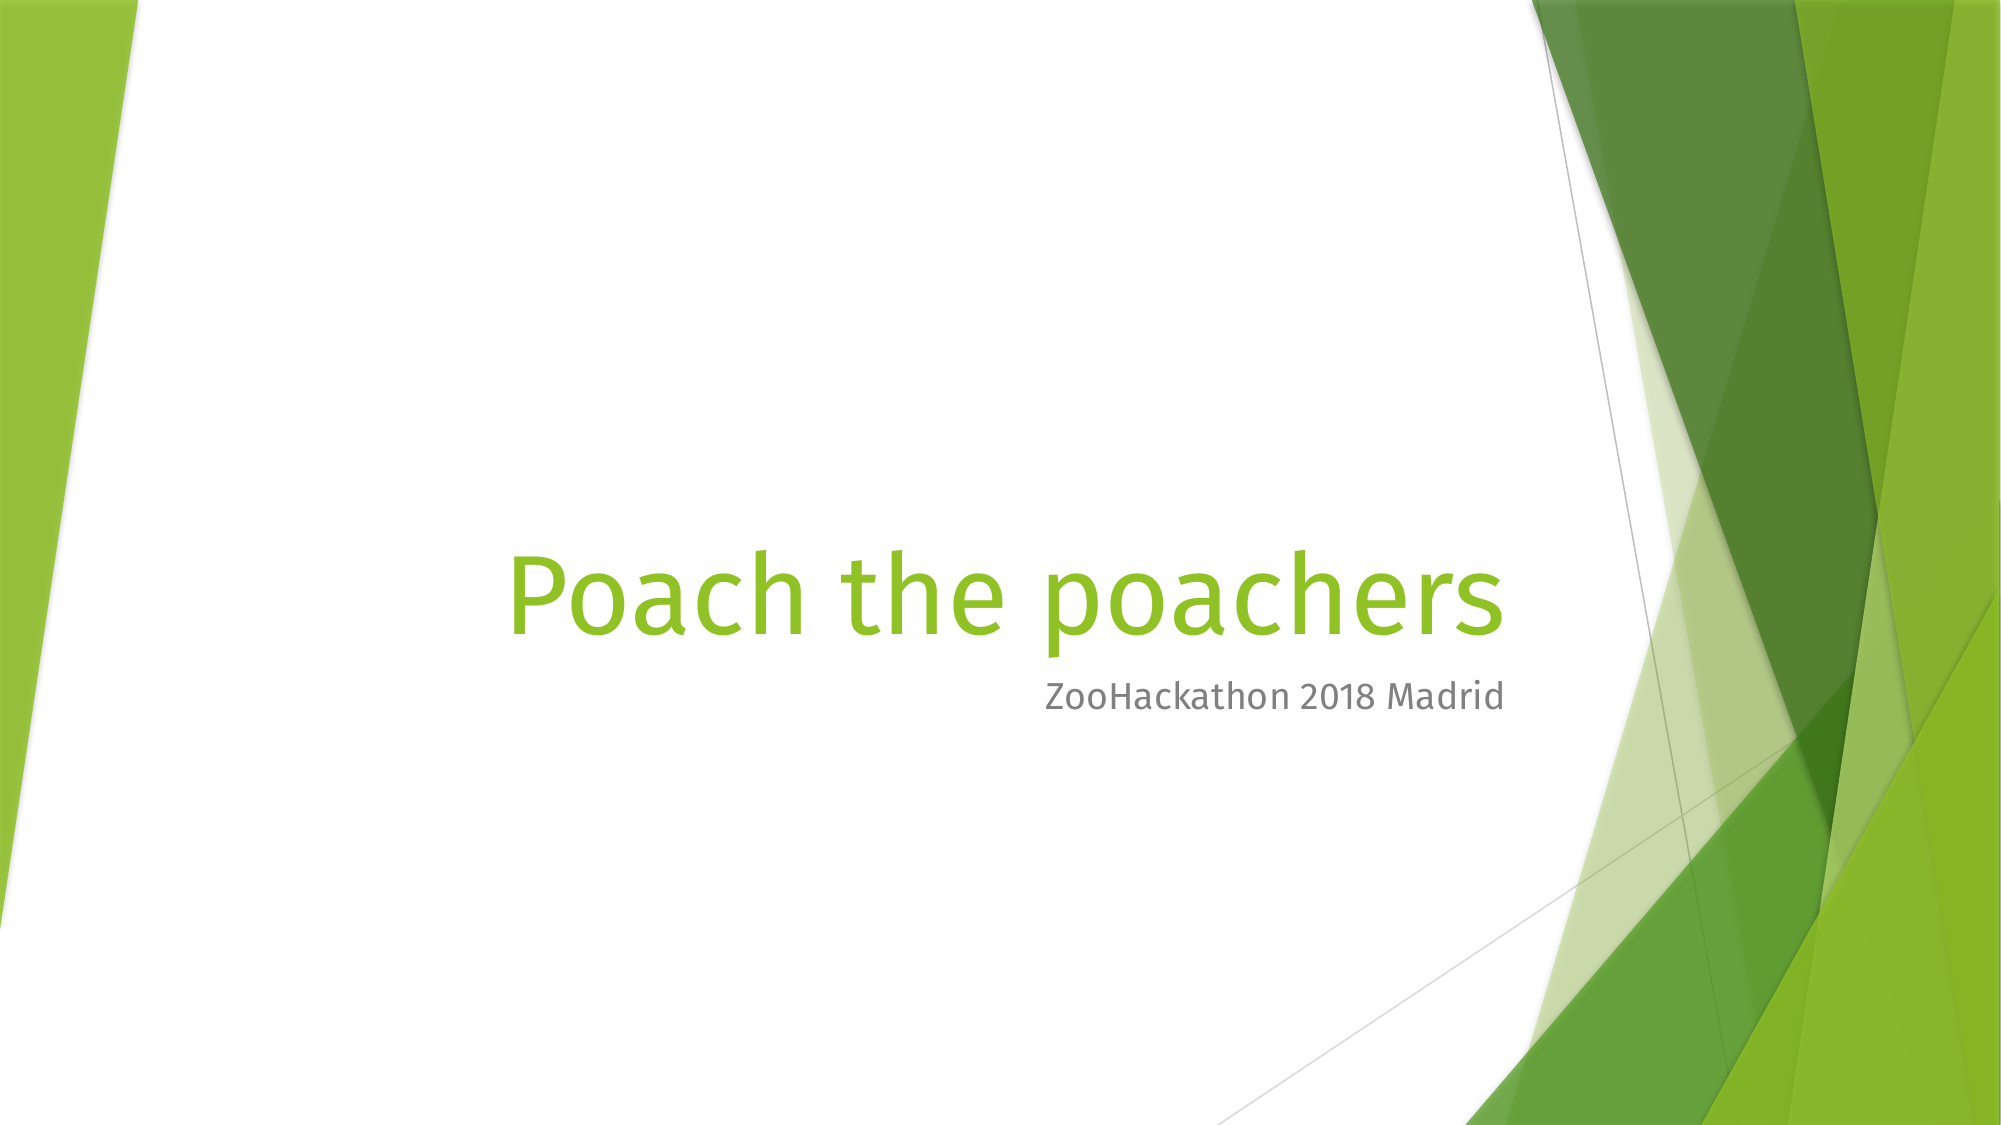

# Poach the poachers
ZooHackathon 2018 Madrid